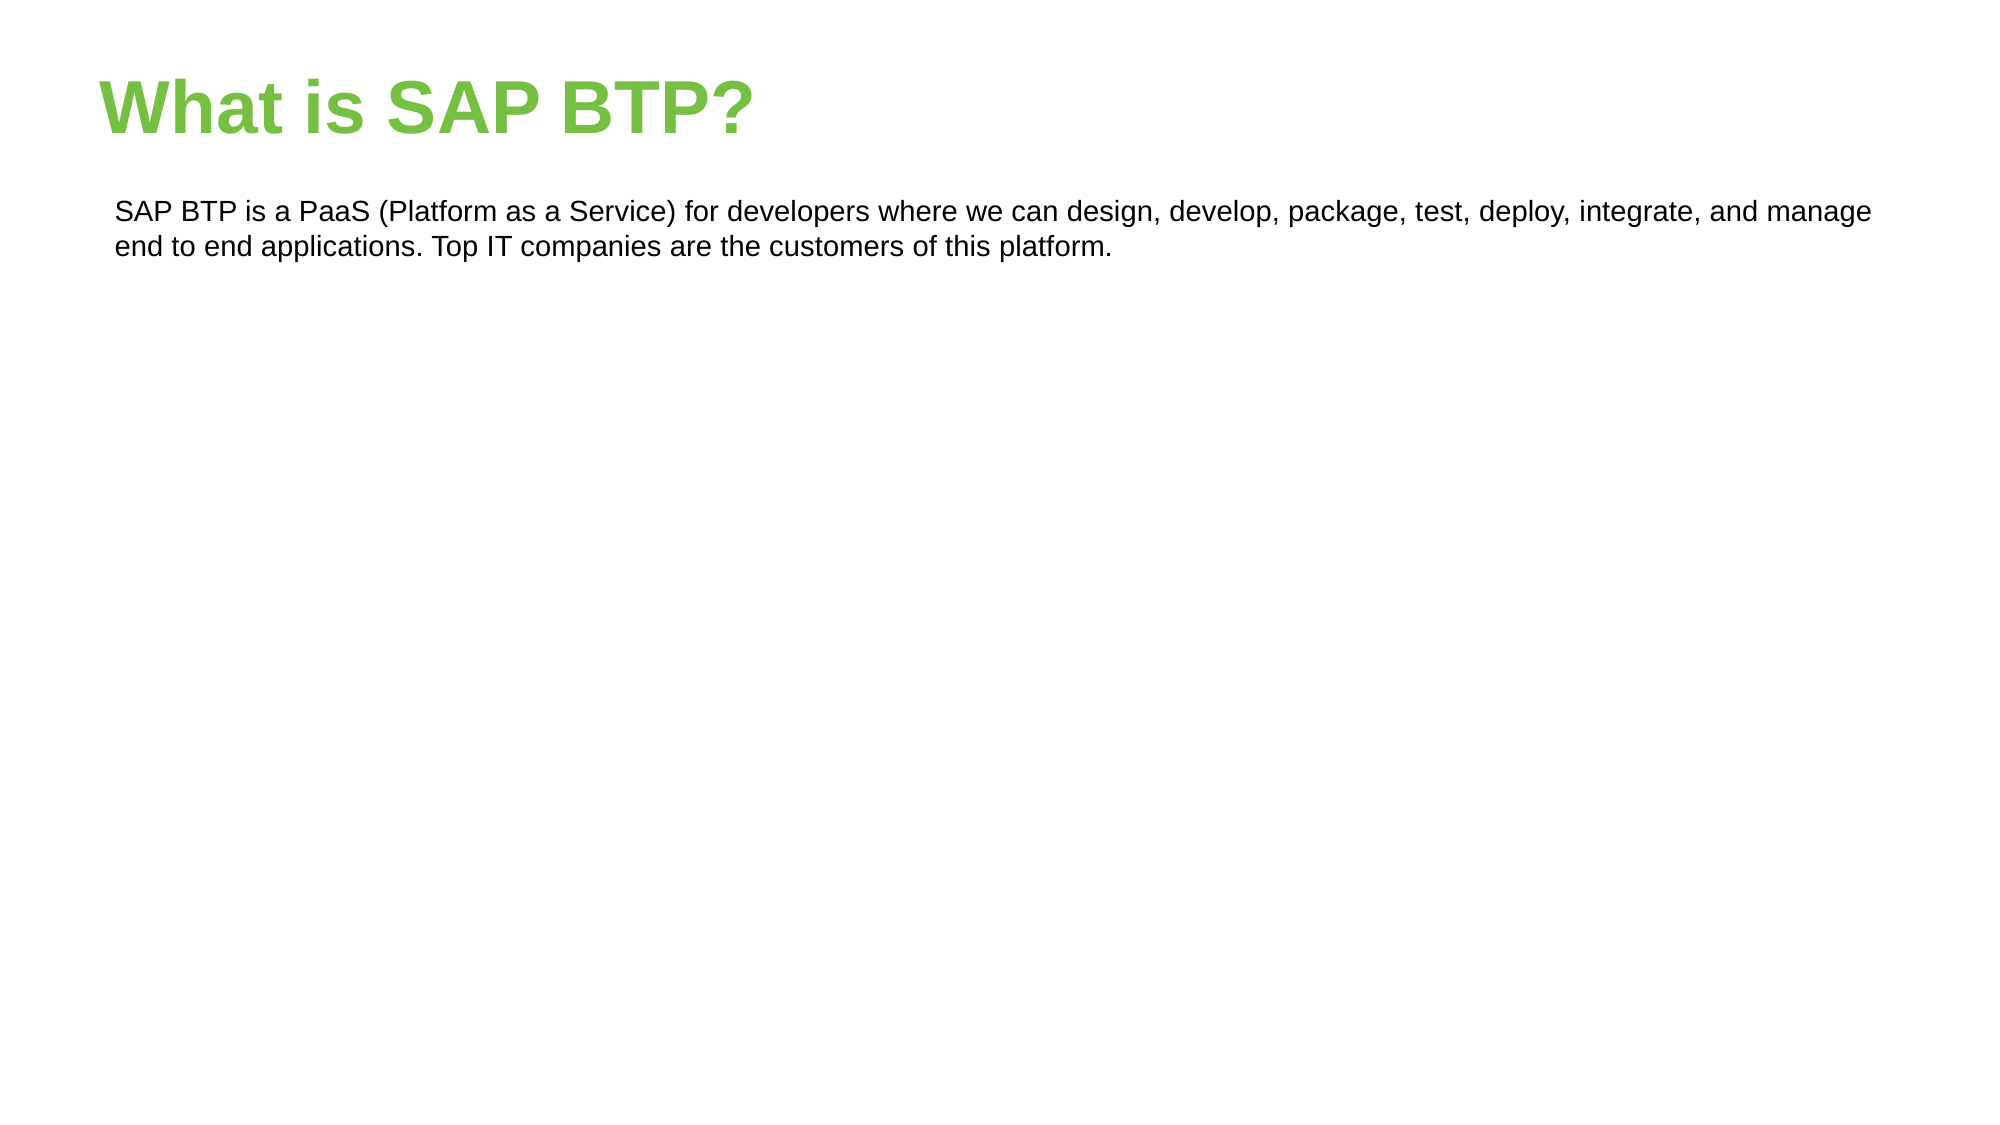

# What is SAP BTP?
SAP BTP is a PaaS (Platform as a Service) for developers where we can design, develop, package, test, deploy, integrate, and manage end to end applications. Top IT companies are the customers of this platform.